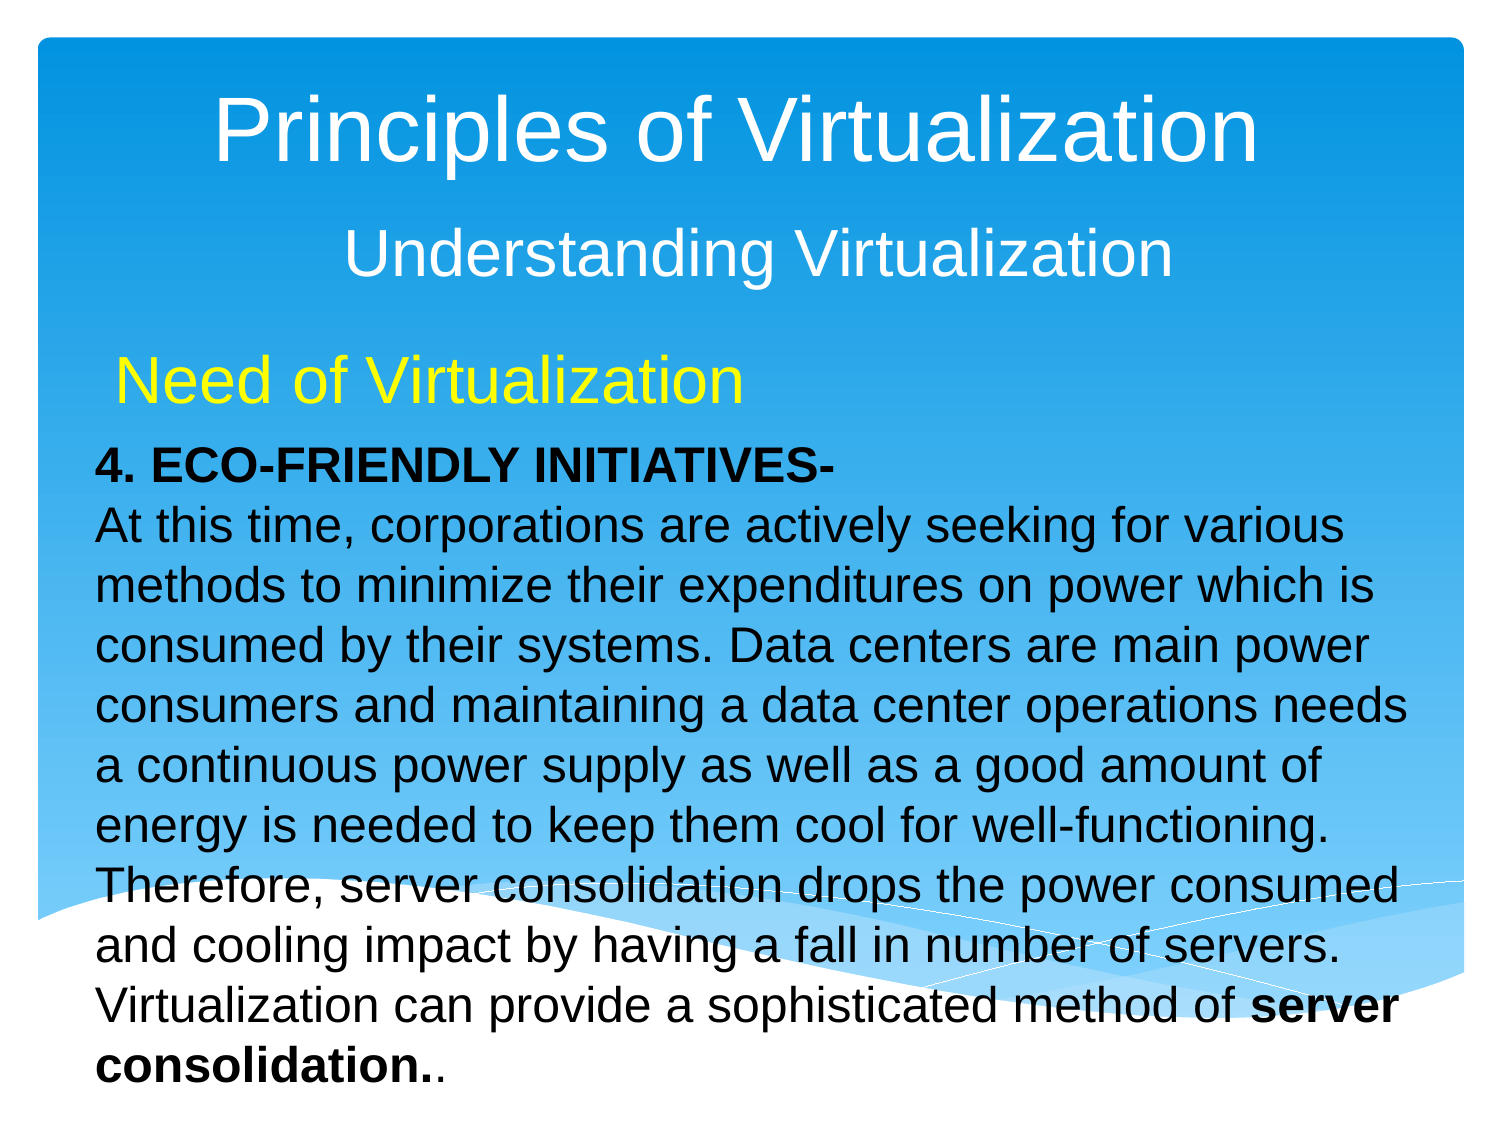

# Principles of Virtualization
 Understanding Virtualization
Need of Virtualization
4. ECO-FRIENDLY INITIATIVES-
At this time, corporations are actively seeking for various methods to minimize their expenditures on power which is consumed by their systems. Data centers are main power consumers and maintaining a data center operations needs a continuous power supply as well as a good amount of energy is needed to keep them cool for well-functioning. Therefore, server consolidation drops the power consumed and cooling impact by having a fall in number of servers. Virtualization can provide a sophisticated method of server consolidation..